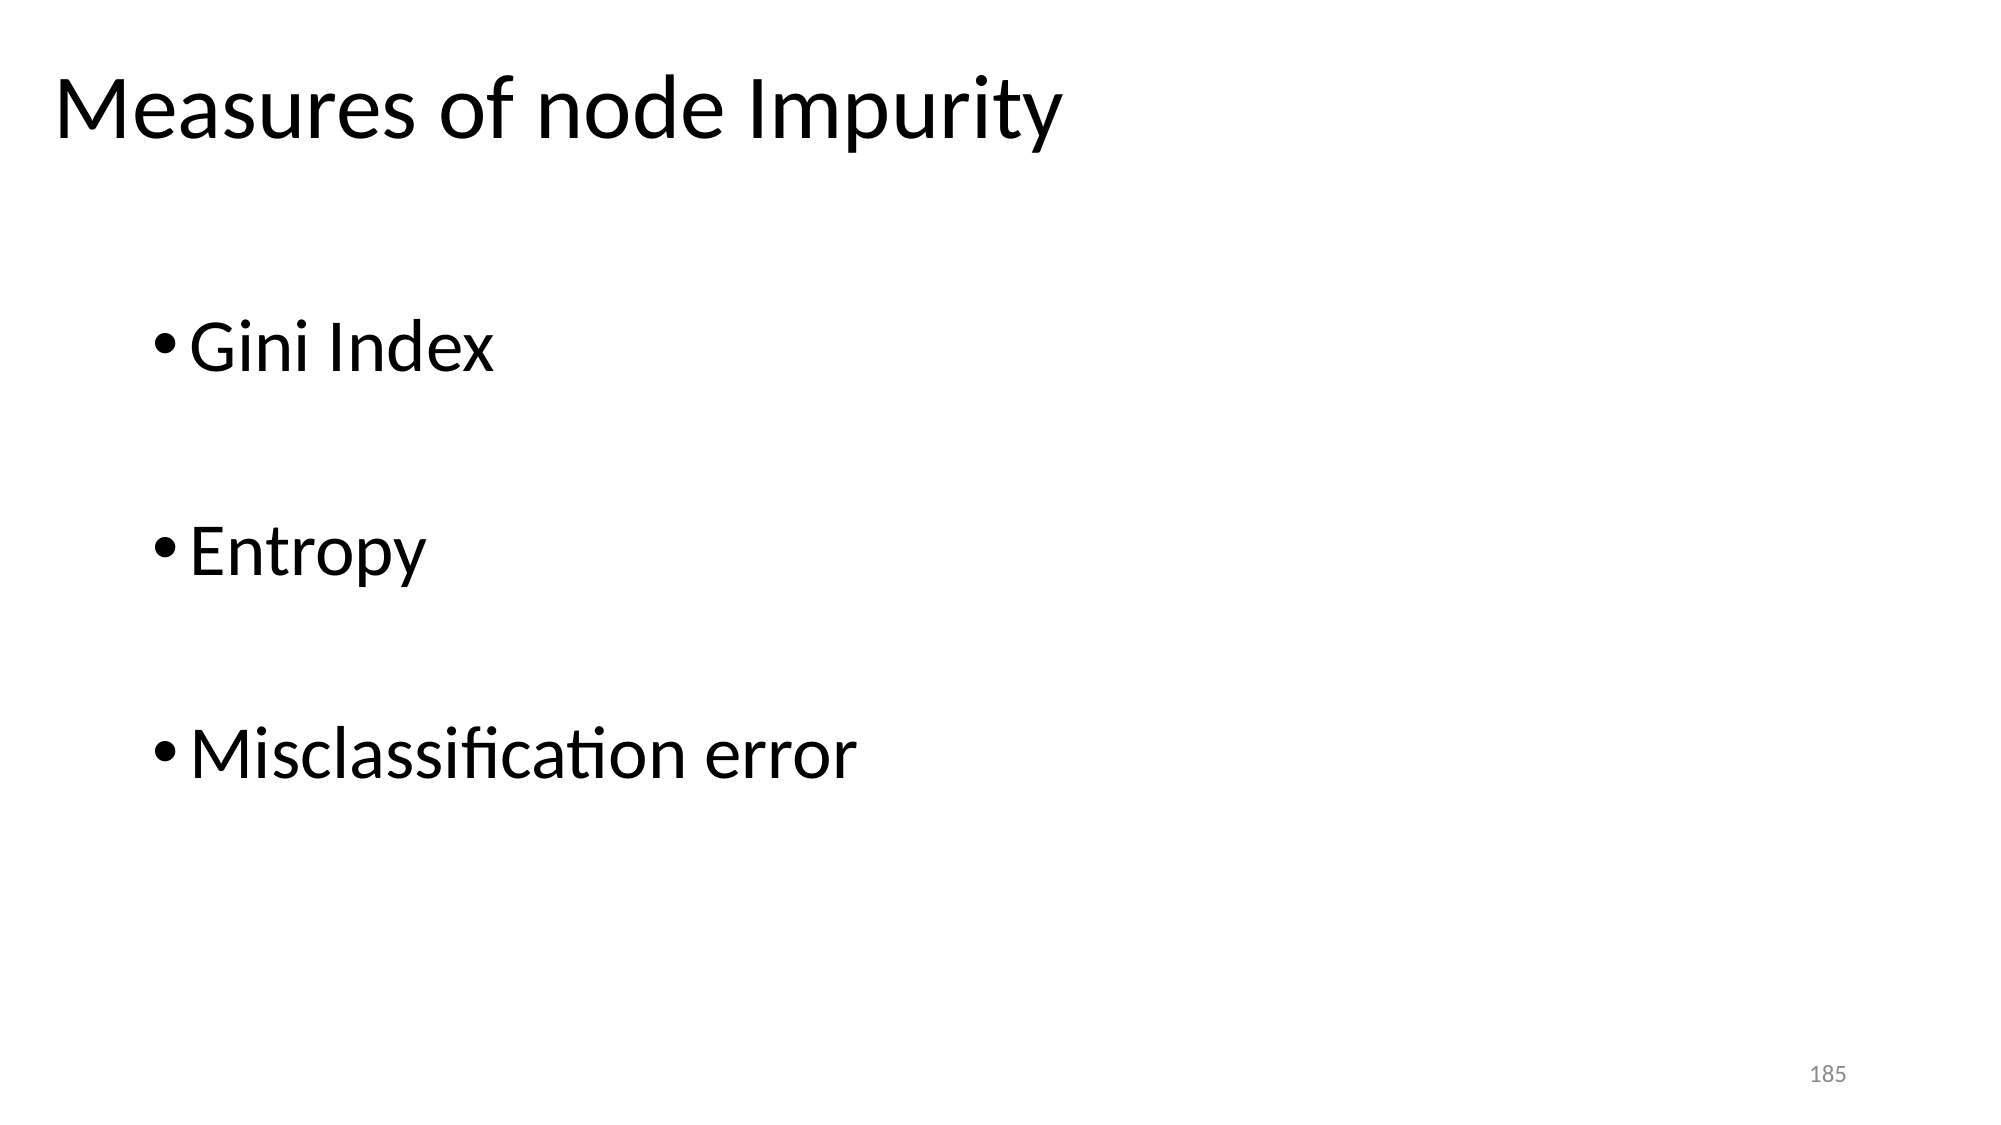

# Measures of node Impurity
Gini Index

Entropy

Misclassification error

185